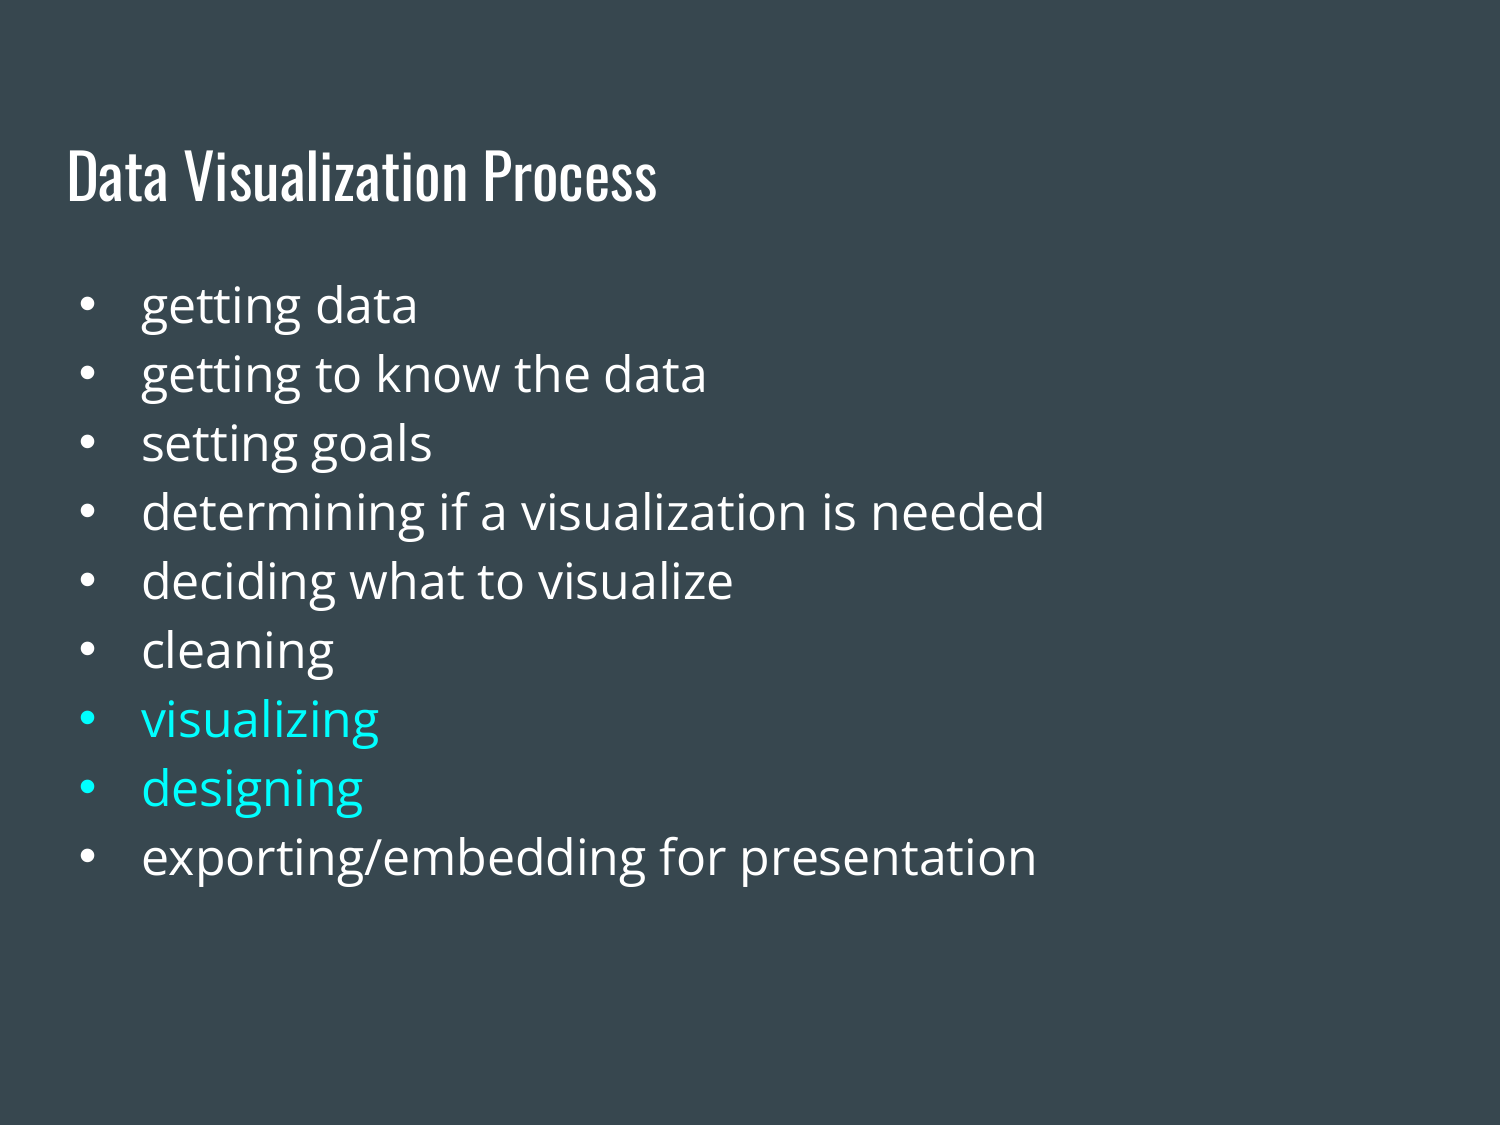

# Data Visualization Process
getting data
getting to know the data
setting goals
determining if a visualization is needed
deciding what to visualize
cleaning
visualizing
designing
exporting/embedding for presentation